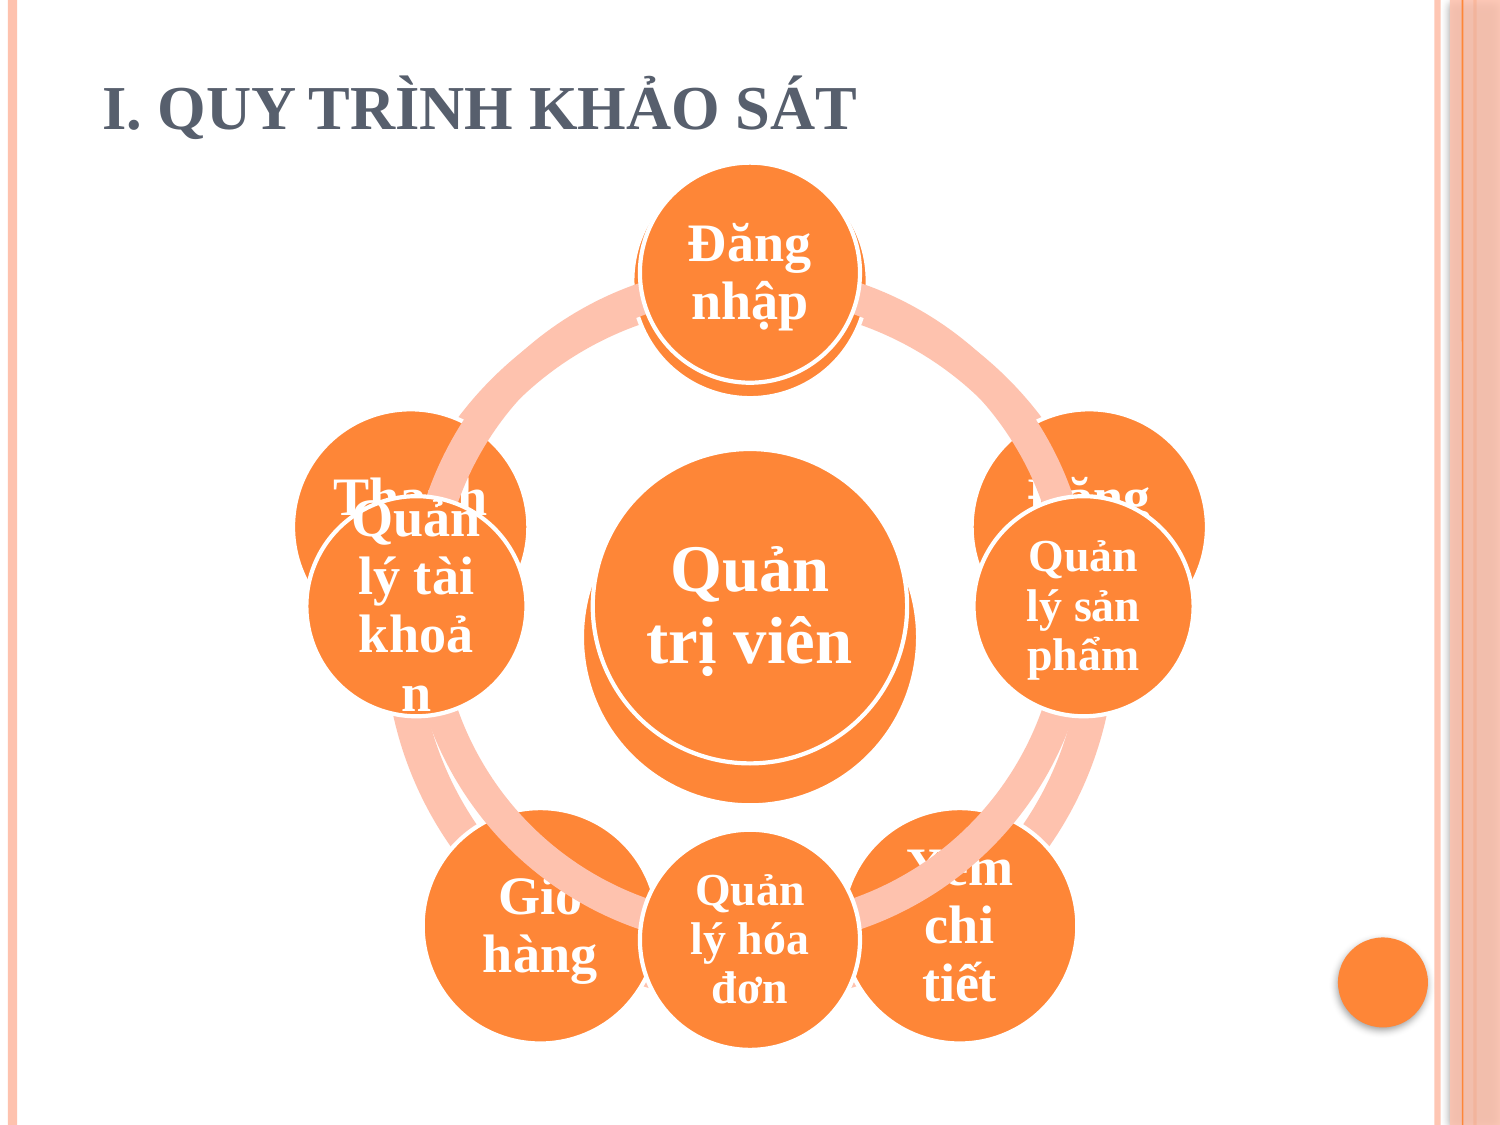

# I. QUY TRÌNH KHẢO SÁT
Người dùng
Tìm kiếm
Đăng nhập
Xem chi tiết
Giỏ hàng
Thanh toán
Quản trị viên
Đăng nhập
Quản lý sản phẩm
Quản lý hóa đơn
Quản lý tài khoản